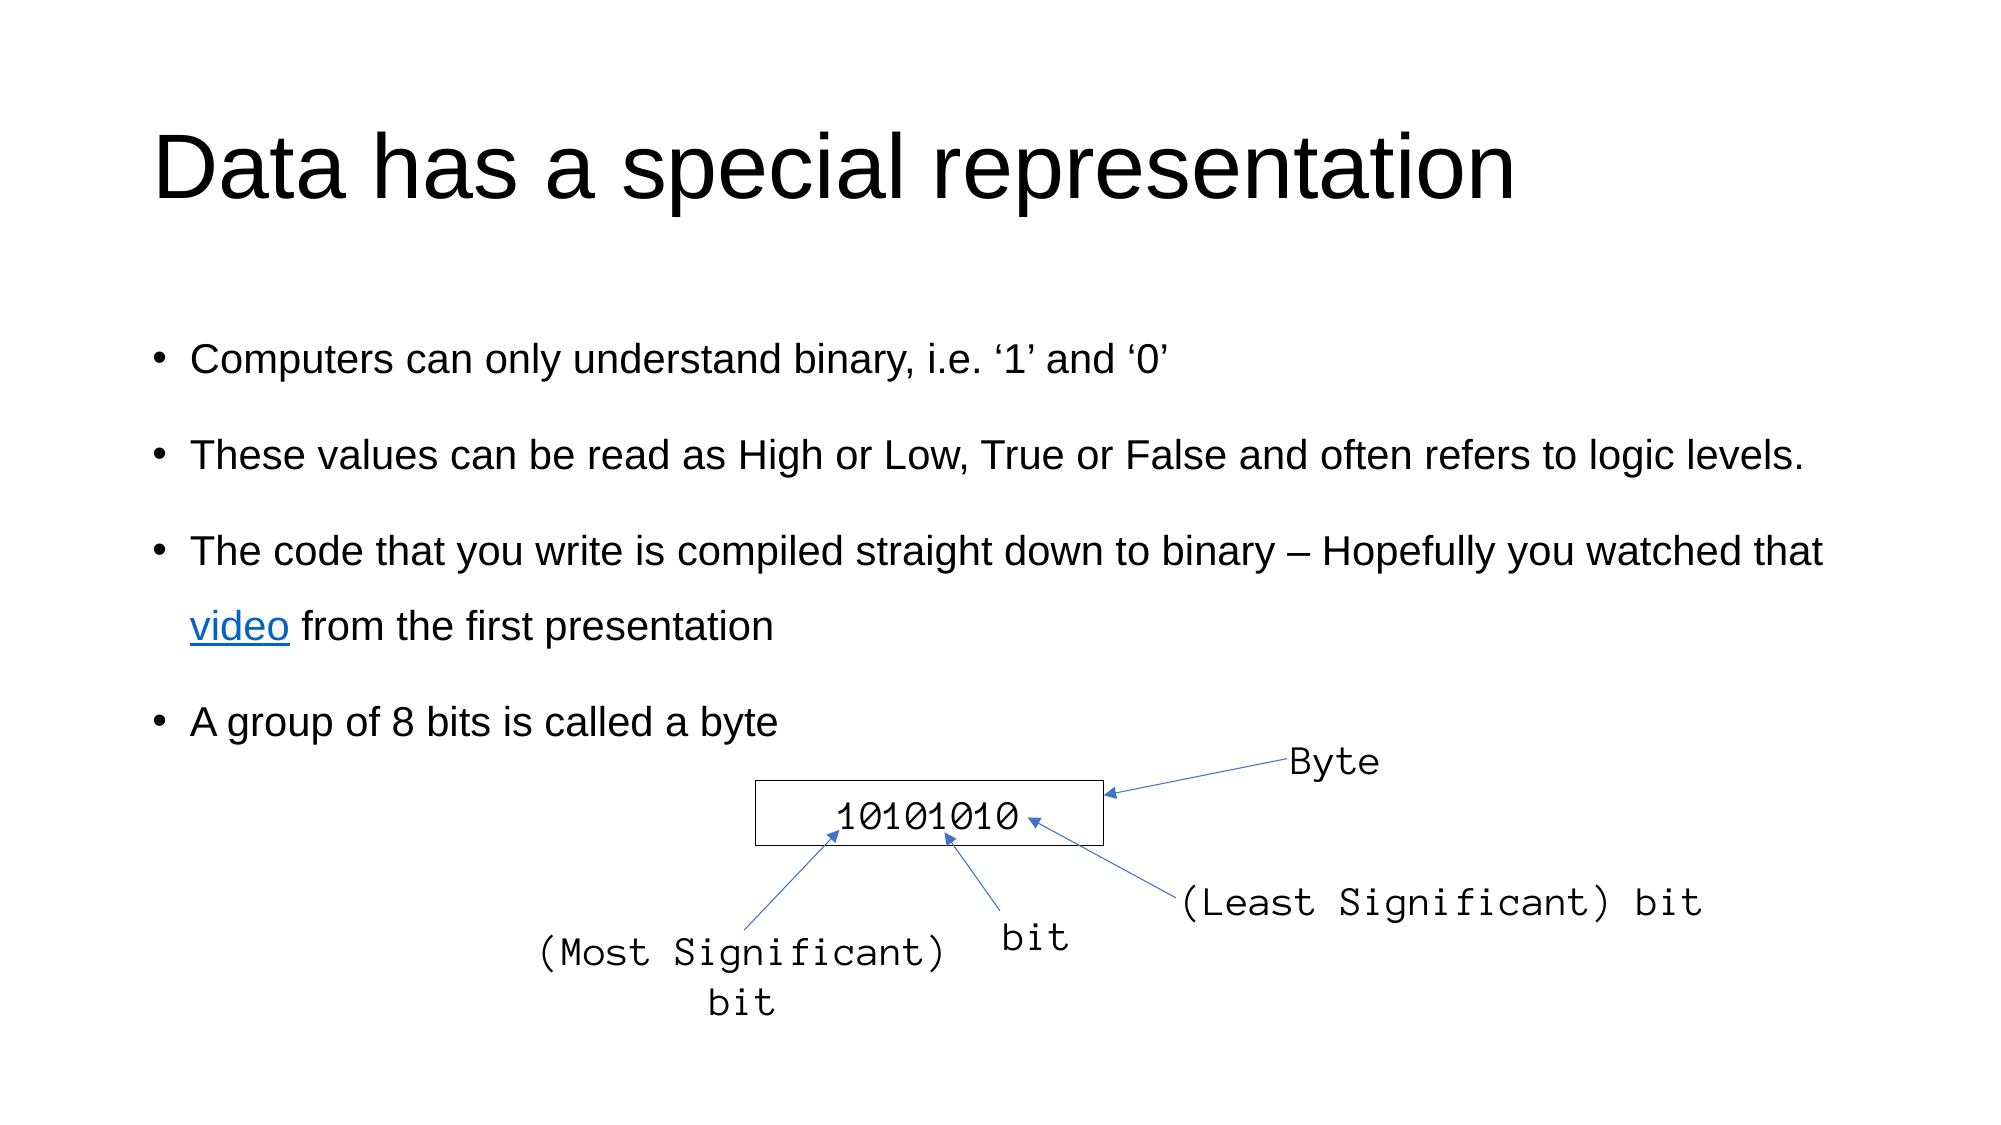

# Data has a special representation
Computers can only understand binary, i.e. ‘1’ and ‘0’
These values can be read as High or Low, True or False and often refers to logic levels.
The code that you write is compiled straight down to binary – Hopefully you watched that video from the first presentation
A group of 8 bits is called a byte
Byte
10101010
bit
(Most Significant)
bit
(Least Significant) bit